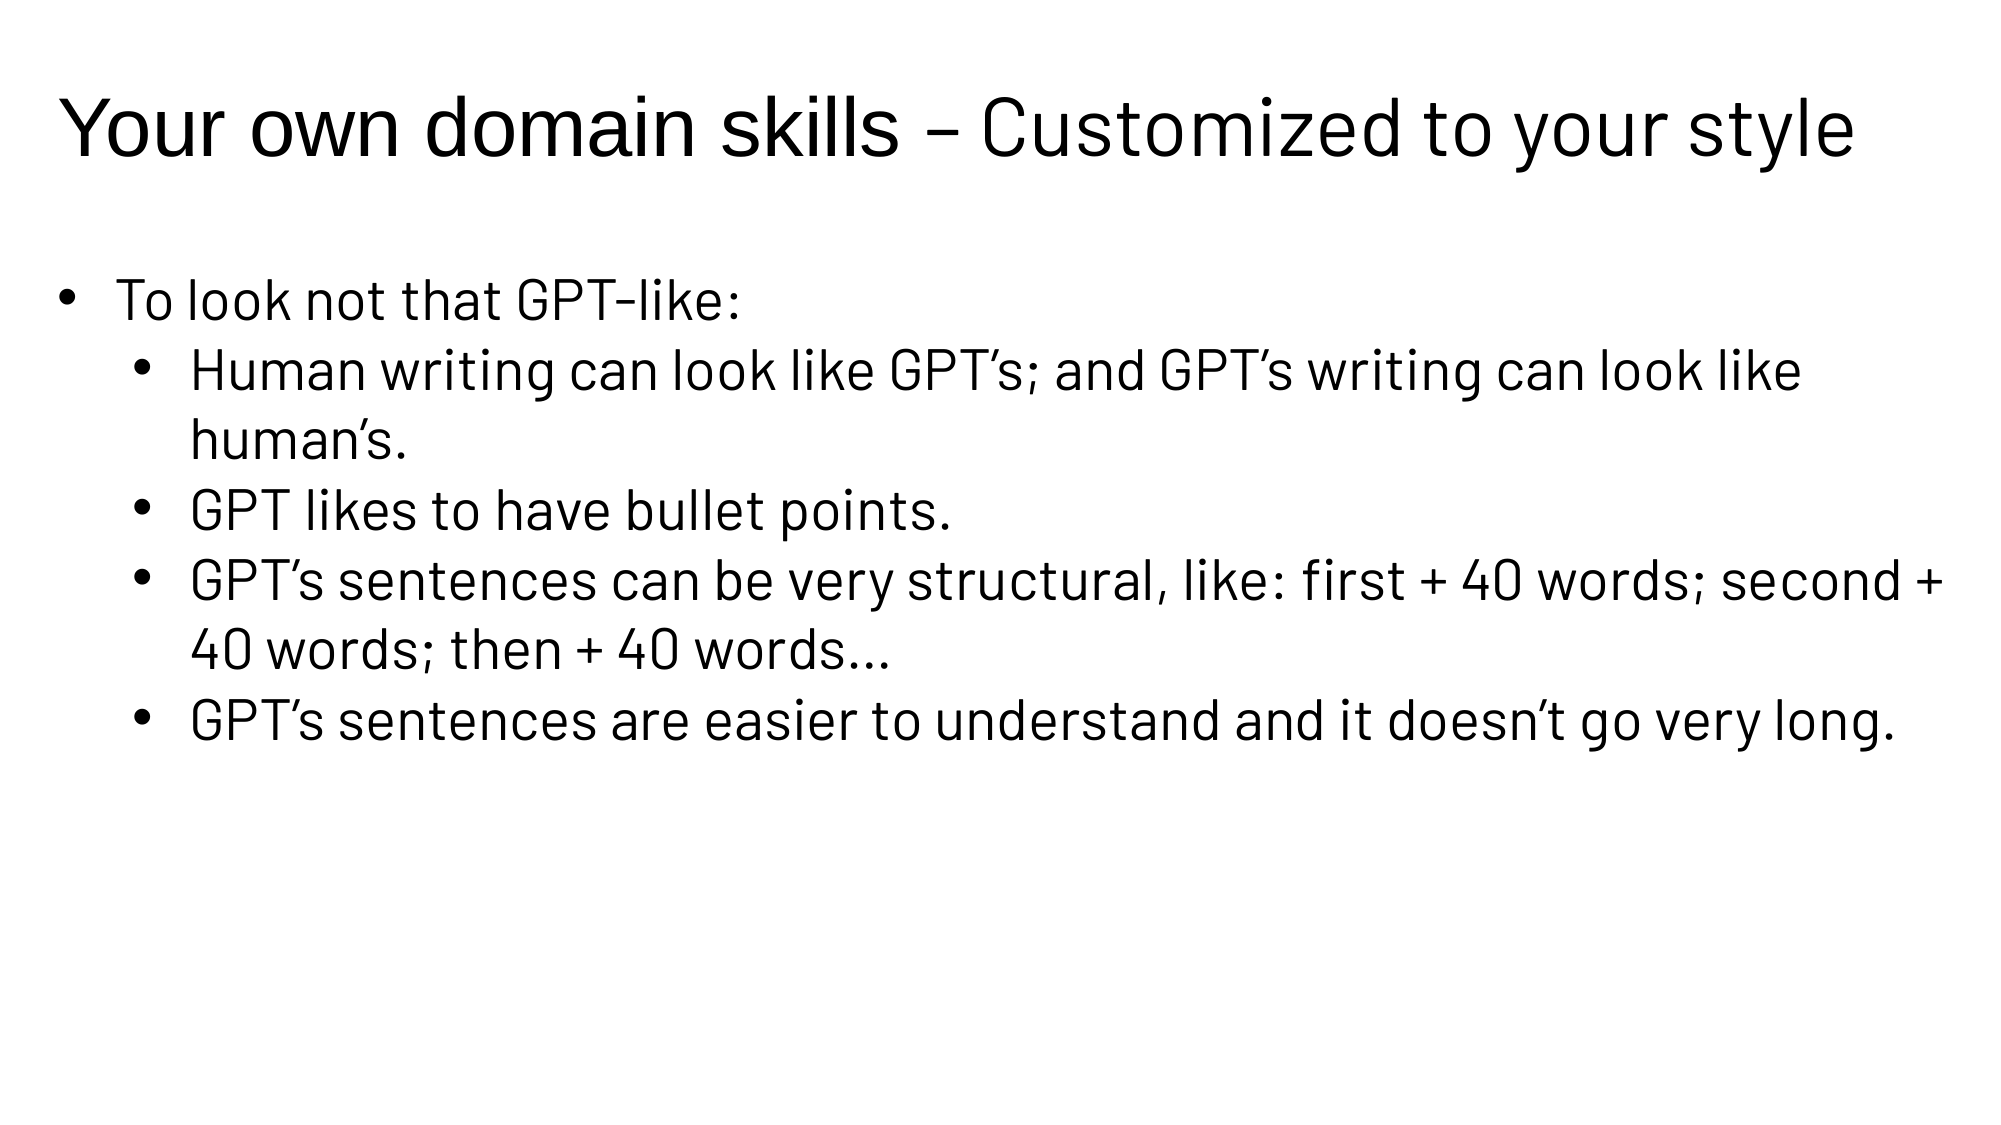

Your own domain skills – Customized to your style

To look not that GPT-like:
Human writing can look like GPT’s; and GPT’s writing can look like human’s.
GPT likes to have bullet points.
GPT’s sentences can be very structural, like: first + 40 words; second + 40 words; then + 40 words…
GPT’s sentences are easier to understand and it doesn’t go very long.